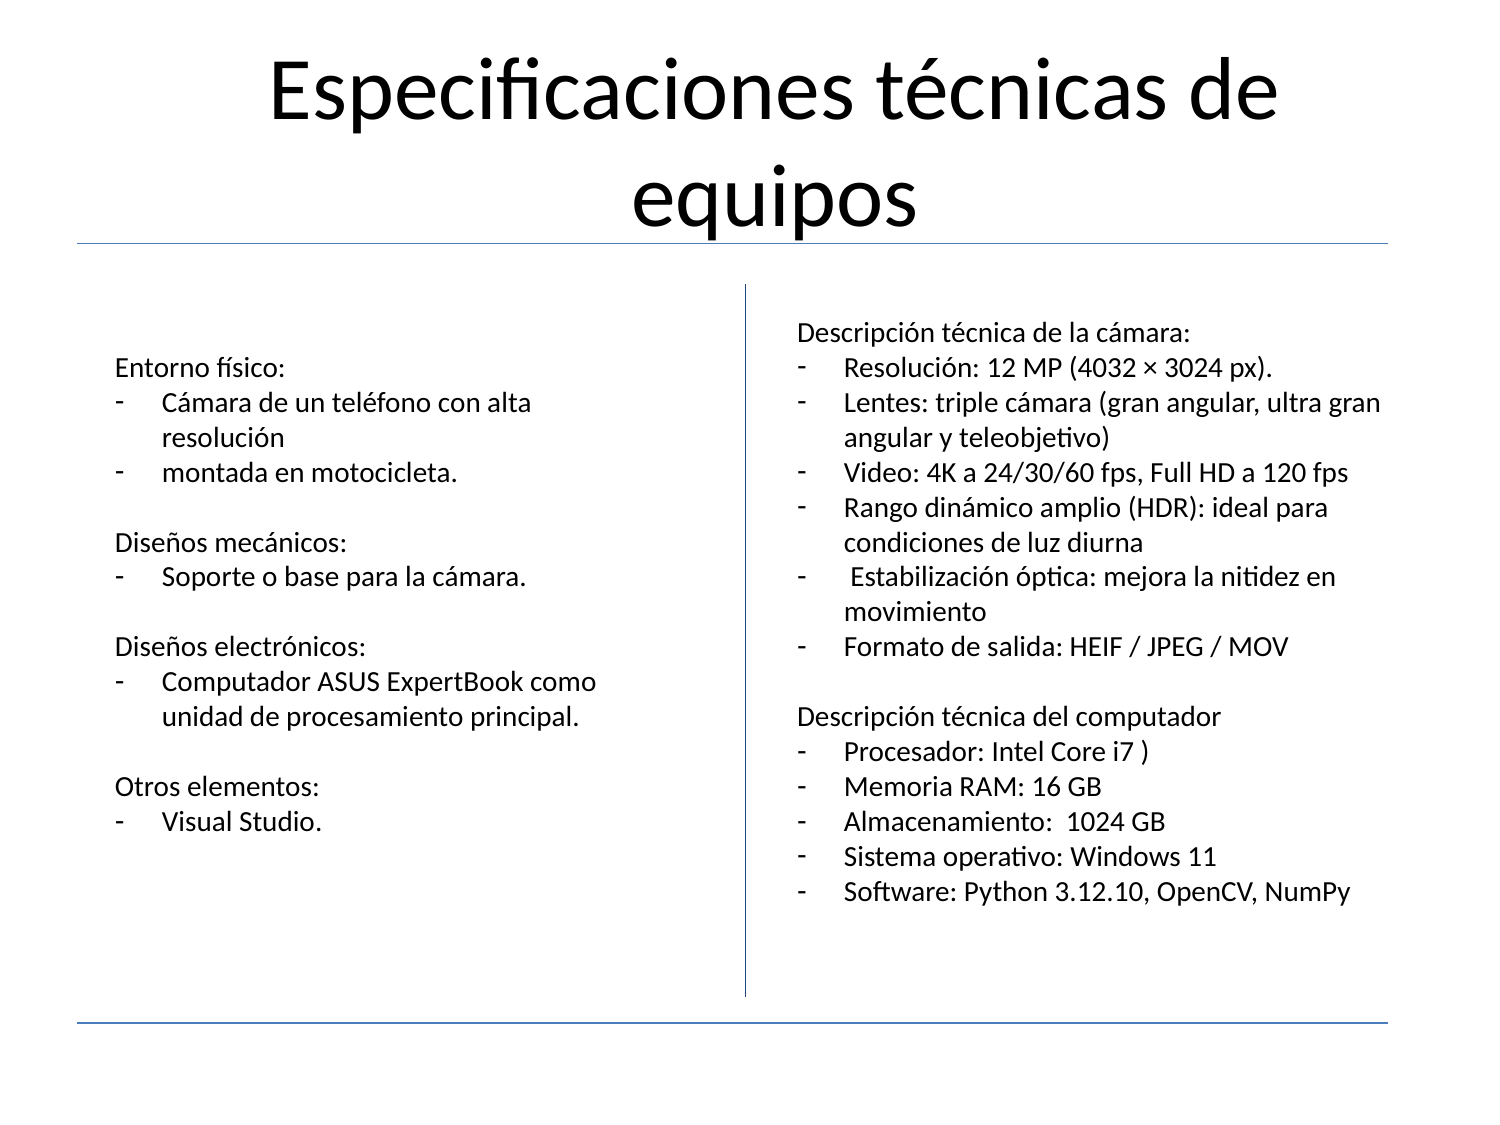

Especificaciones técnicas de equipos

Entorno físico:
Cámara de un teléfono con alta resolución
montada en motocicleta.

Diseños mecánicos:
Soporte o base para la cámara.

Diseños electrónicos:
Computador ASUS ExpertBook como unidad de procesamiento principal.

Otros elementos:
Visual Studio.

Descripción técnica de la cámara:
Resolución: 12 MP (4032 × 3024 px).
Lentes: triple cámara (gran angular, ultra gran angular y teleobjetivo)
Video: 4K a 24/30/60 fps, Full HD a 120 fps
Rango dinámico amplio (HDR): ideal para condiciones de luz diurna
 Estabilización óptica: mejora la nitidez en movimiento
Formato de salida: HEIF / JPEG / MOV

Descripción técnica del computador
Procesador: Intel Core i7 )
Memoria RAM: 16 GB
Almacenamiento:  1024 GB
Sistema operativo: Windows 11
Software: Python 3.12.10, OpenCV, NumPy